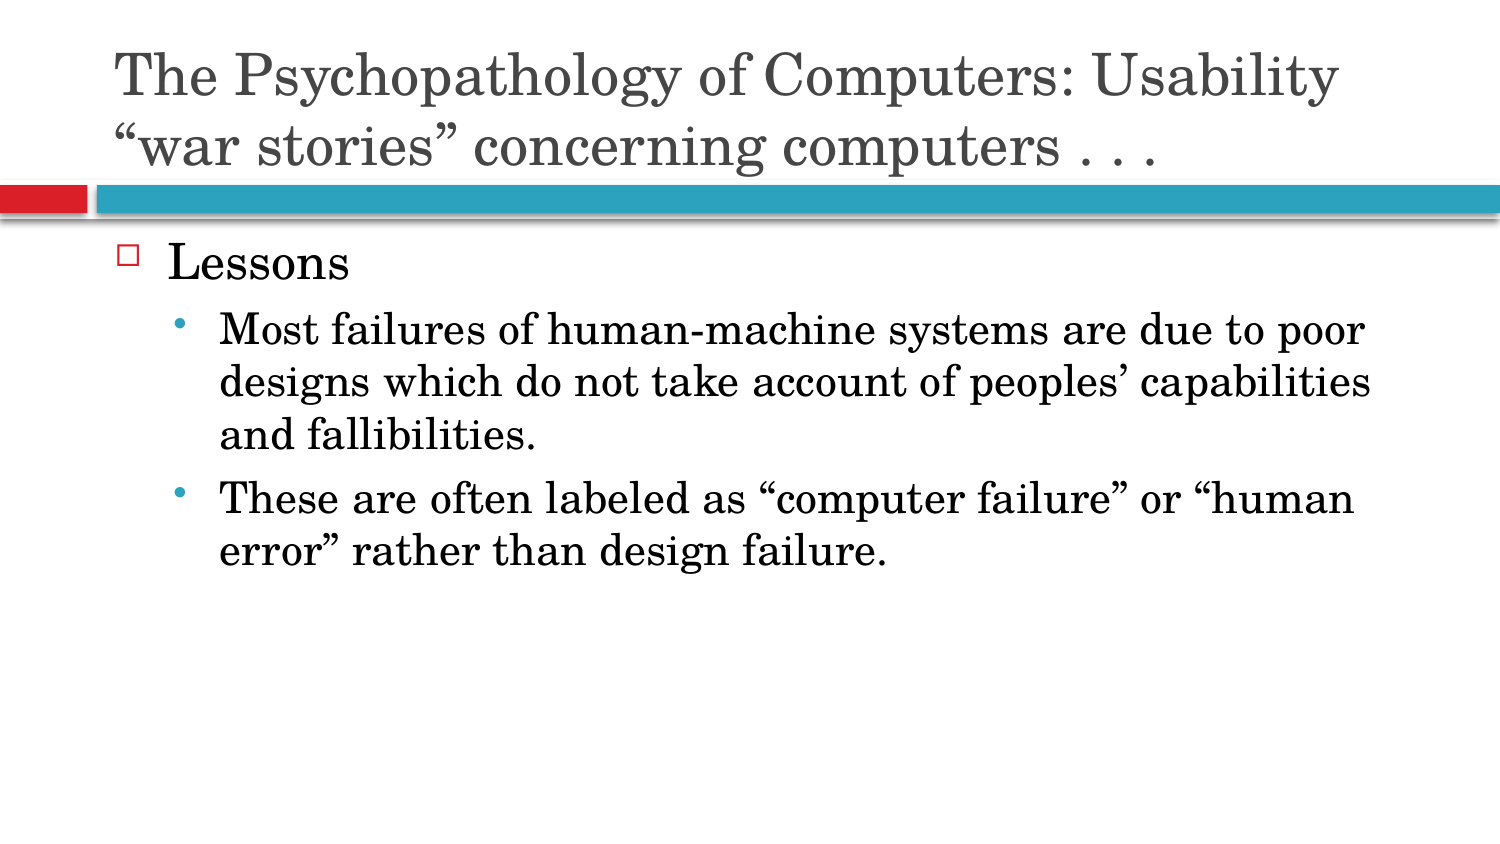

# The Psychopathology of Computers: Usability “war stories” concerning computers . . .
Lessons
Most failures of human-machine systems are due to poor designs which do not take account of peoples’ capabilities and fallibilities.
These are often labeled as “computer failure” or “human error” rather than design failure.